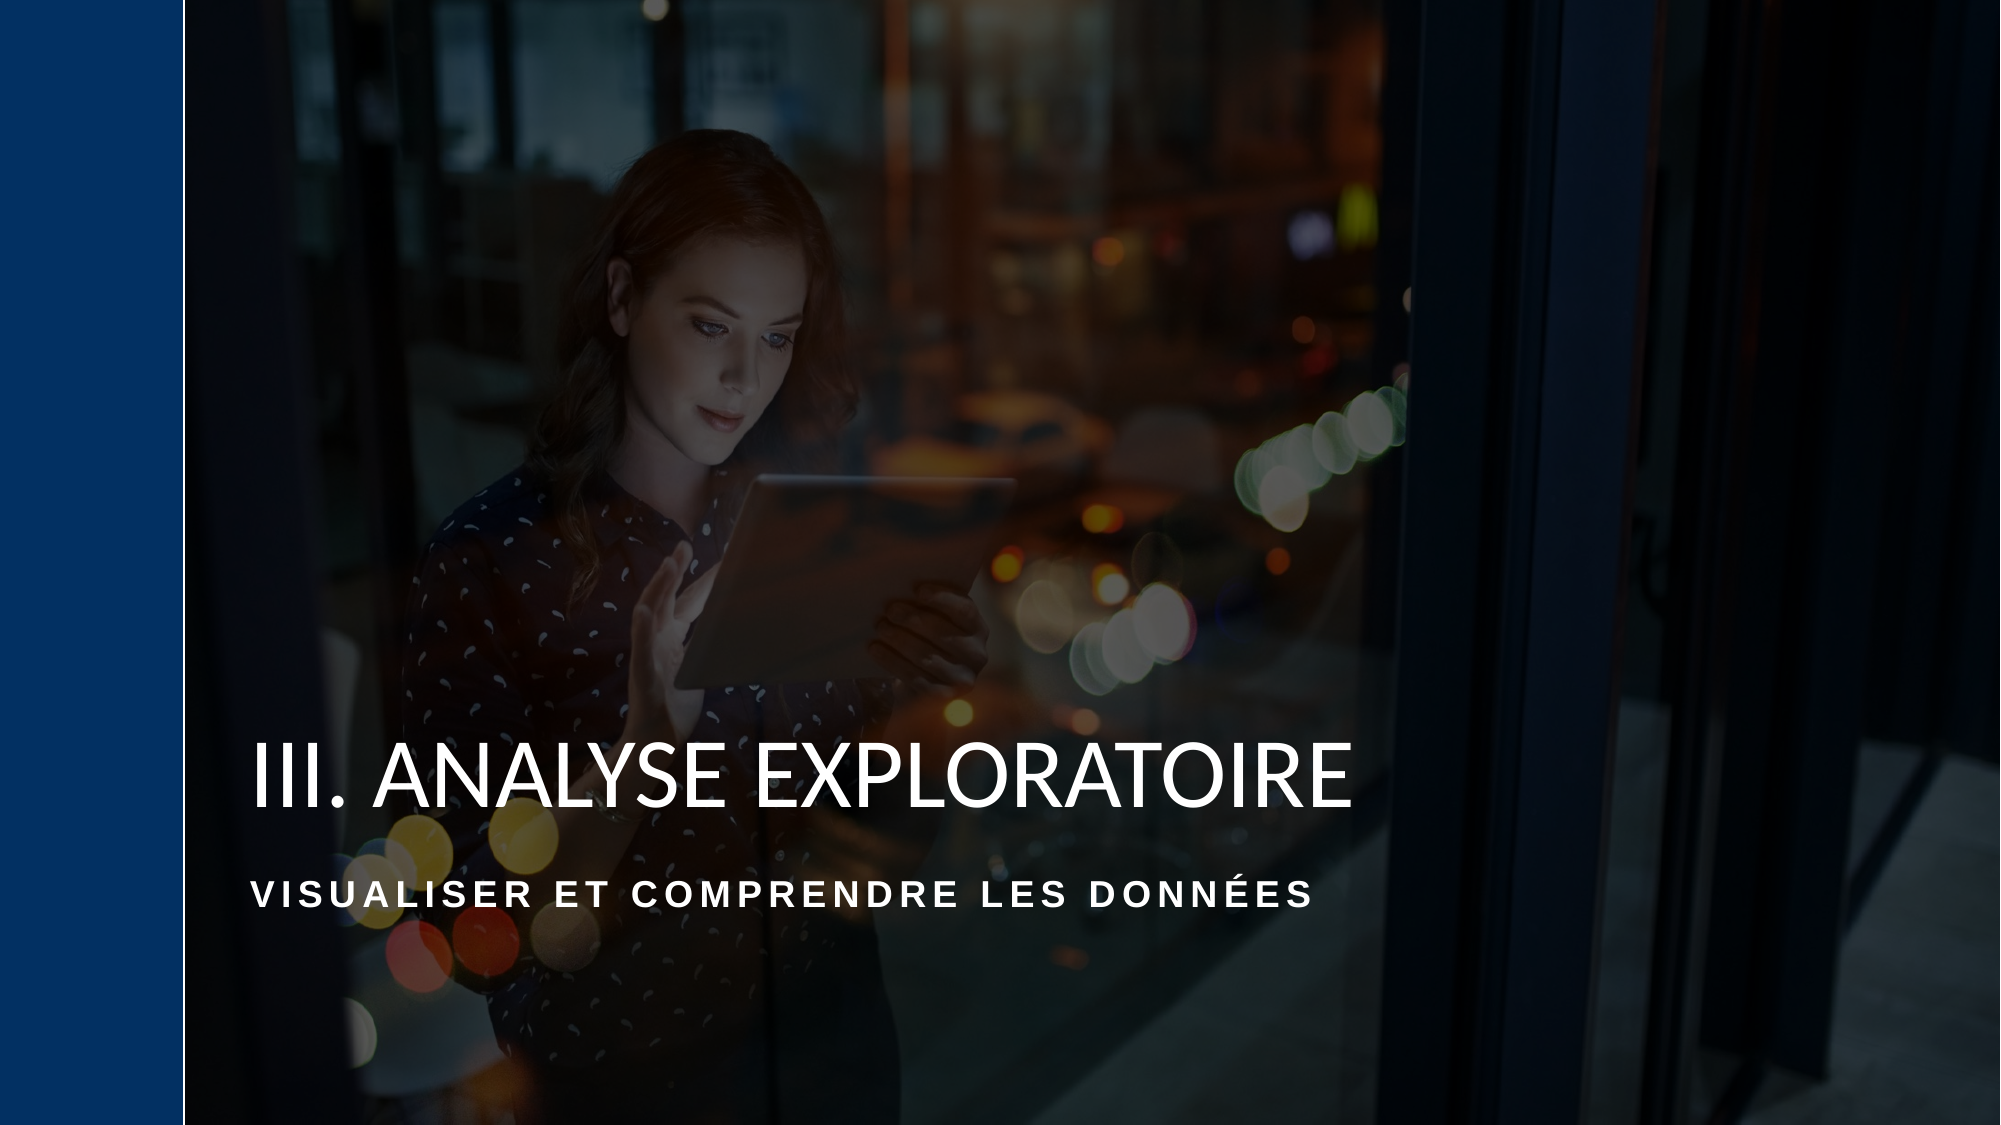

# IiI. Analyse exploratoire
Visualiser et comprendre les données